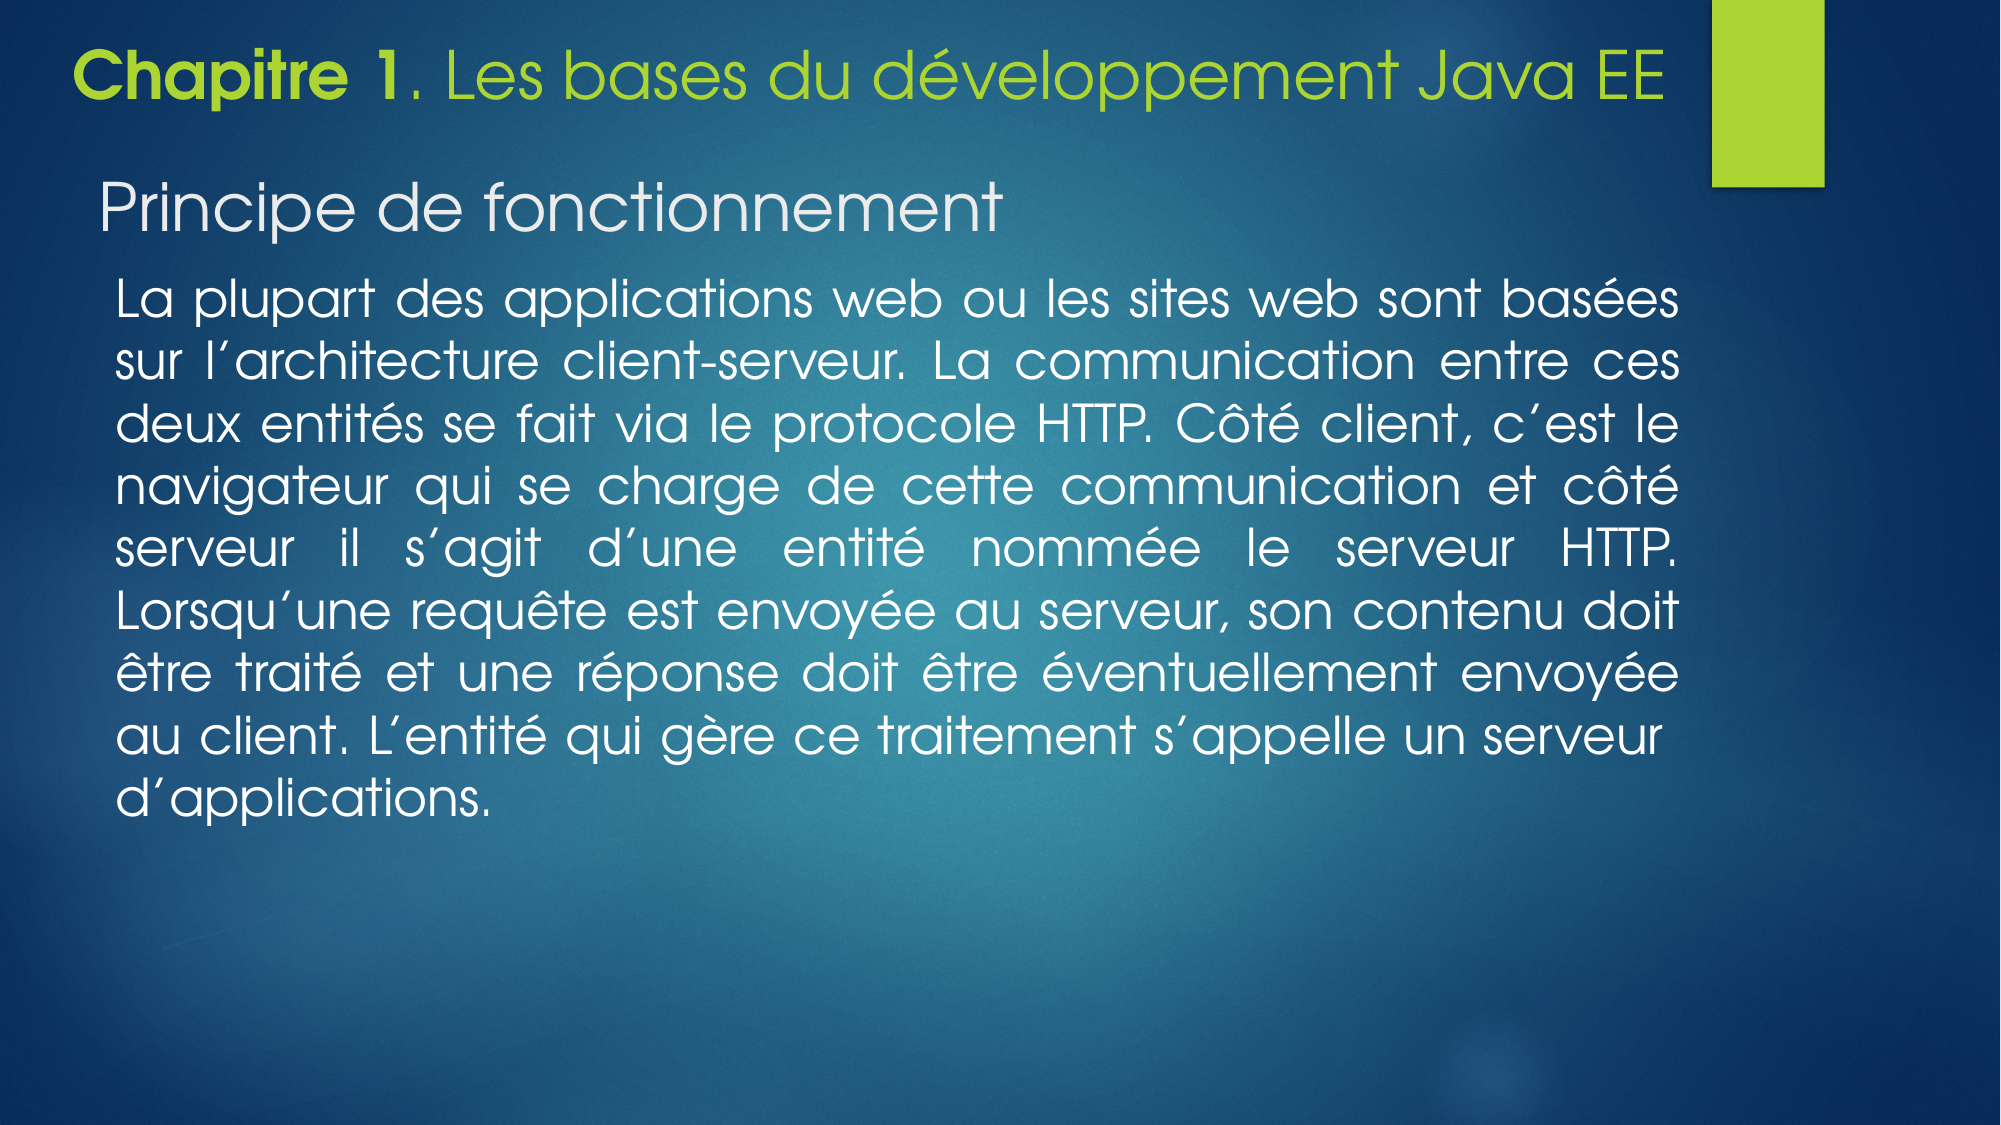

Chapitre 1. Les bases du développement Java EE
# Principe de fonctionnement
La plupart des applications web ou les sites web sont basées sur l’architecture client-serveur. La communication entre ces deux entités se fait via le protocole HTTP. Côté client, c’est le navigateur qui se charge de cette communication et côté serveur il s’agit d’une entité nommée le serveur HTTP. Lorsqu’une requête est envoyée au serveur, son contenu doit être traité et une réponse doit être éventuellement envoyée au client. L’entité qui gère ce traitement s’appelle un serveur  d’applications.